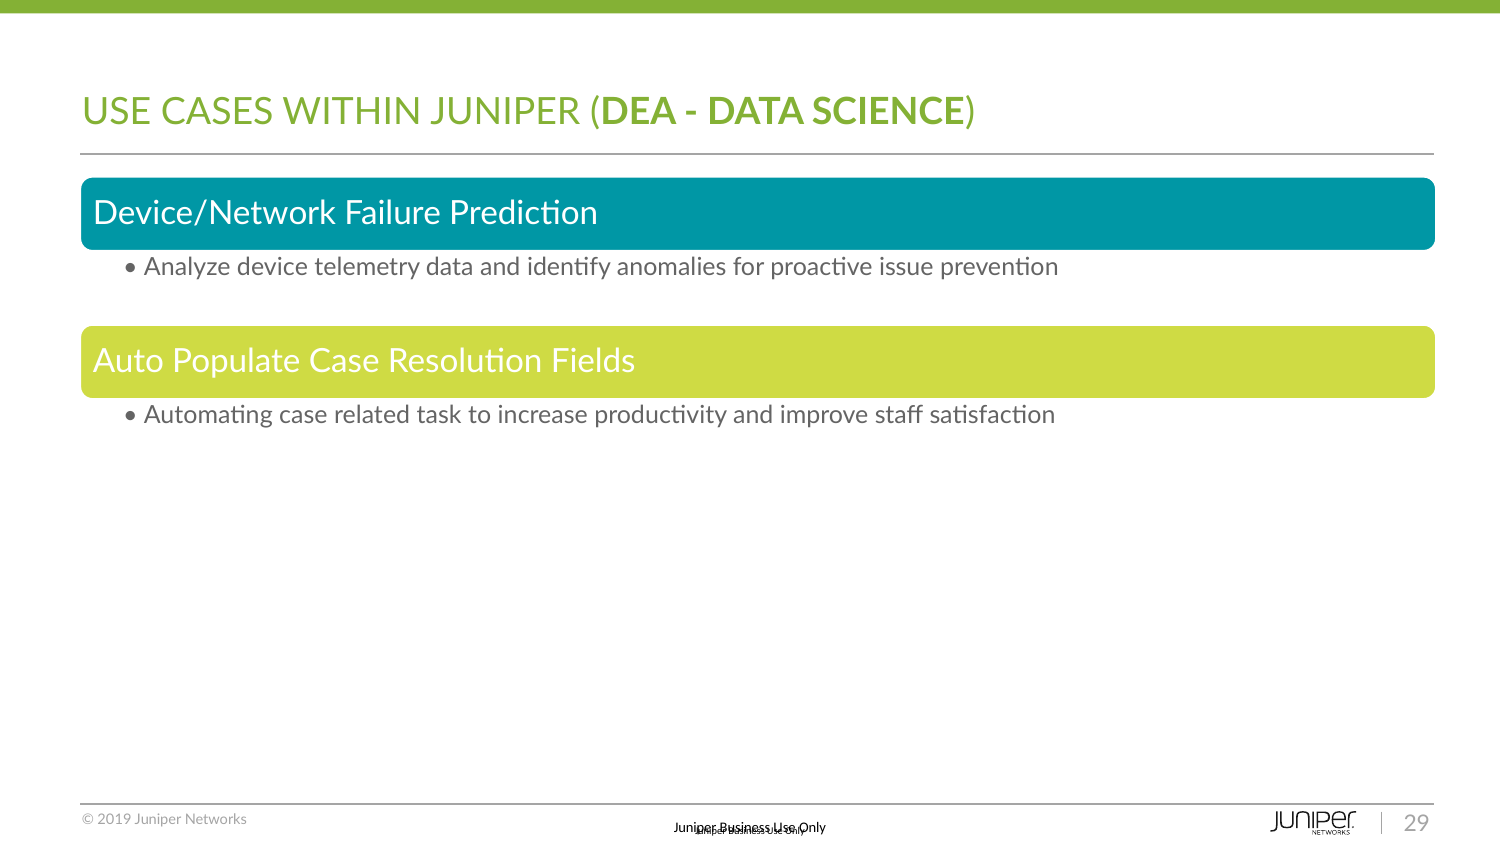

# USE CASES WITHIN JUNIPER (DEA - DATA SCIENCE)

Device/Network Failure Prediction

Analyze device telemetry data and identify anomalies for proactive issue prevention

Auto Populate Case Resolution Fields

Automating case related task to increase productivity and improve staff satisfaction

29